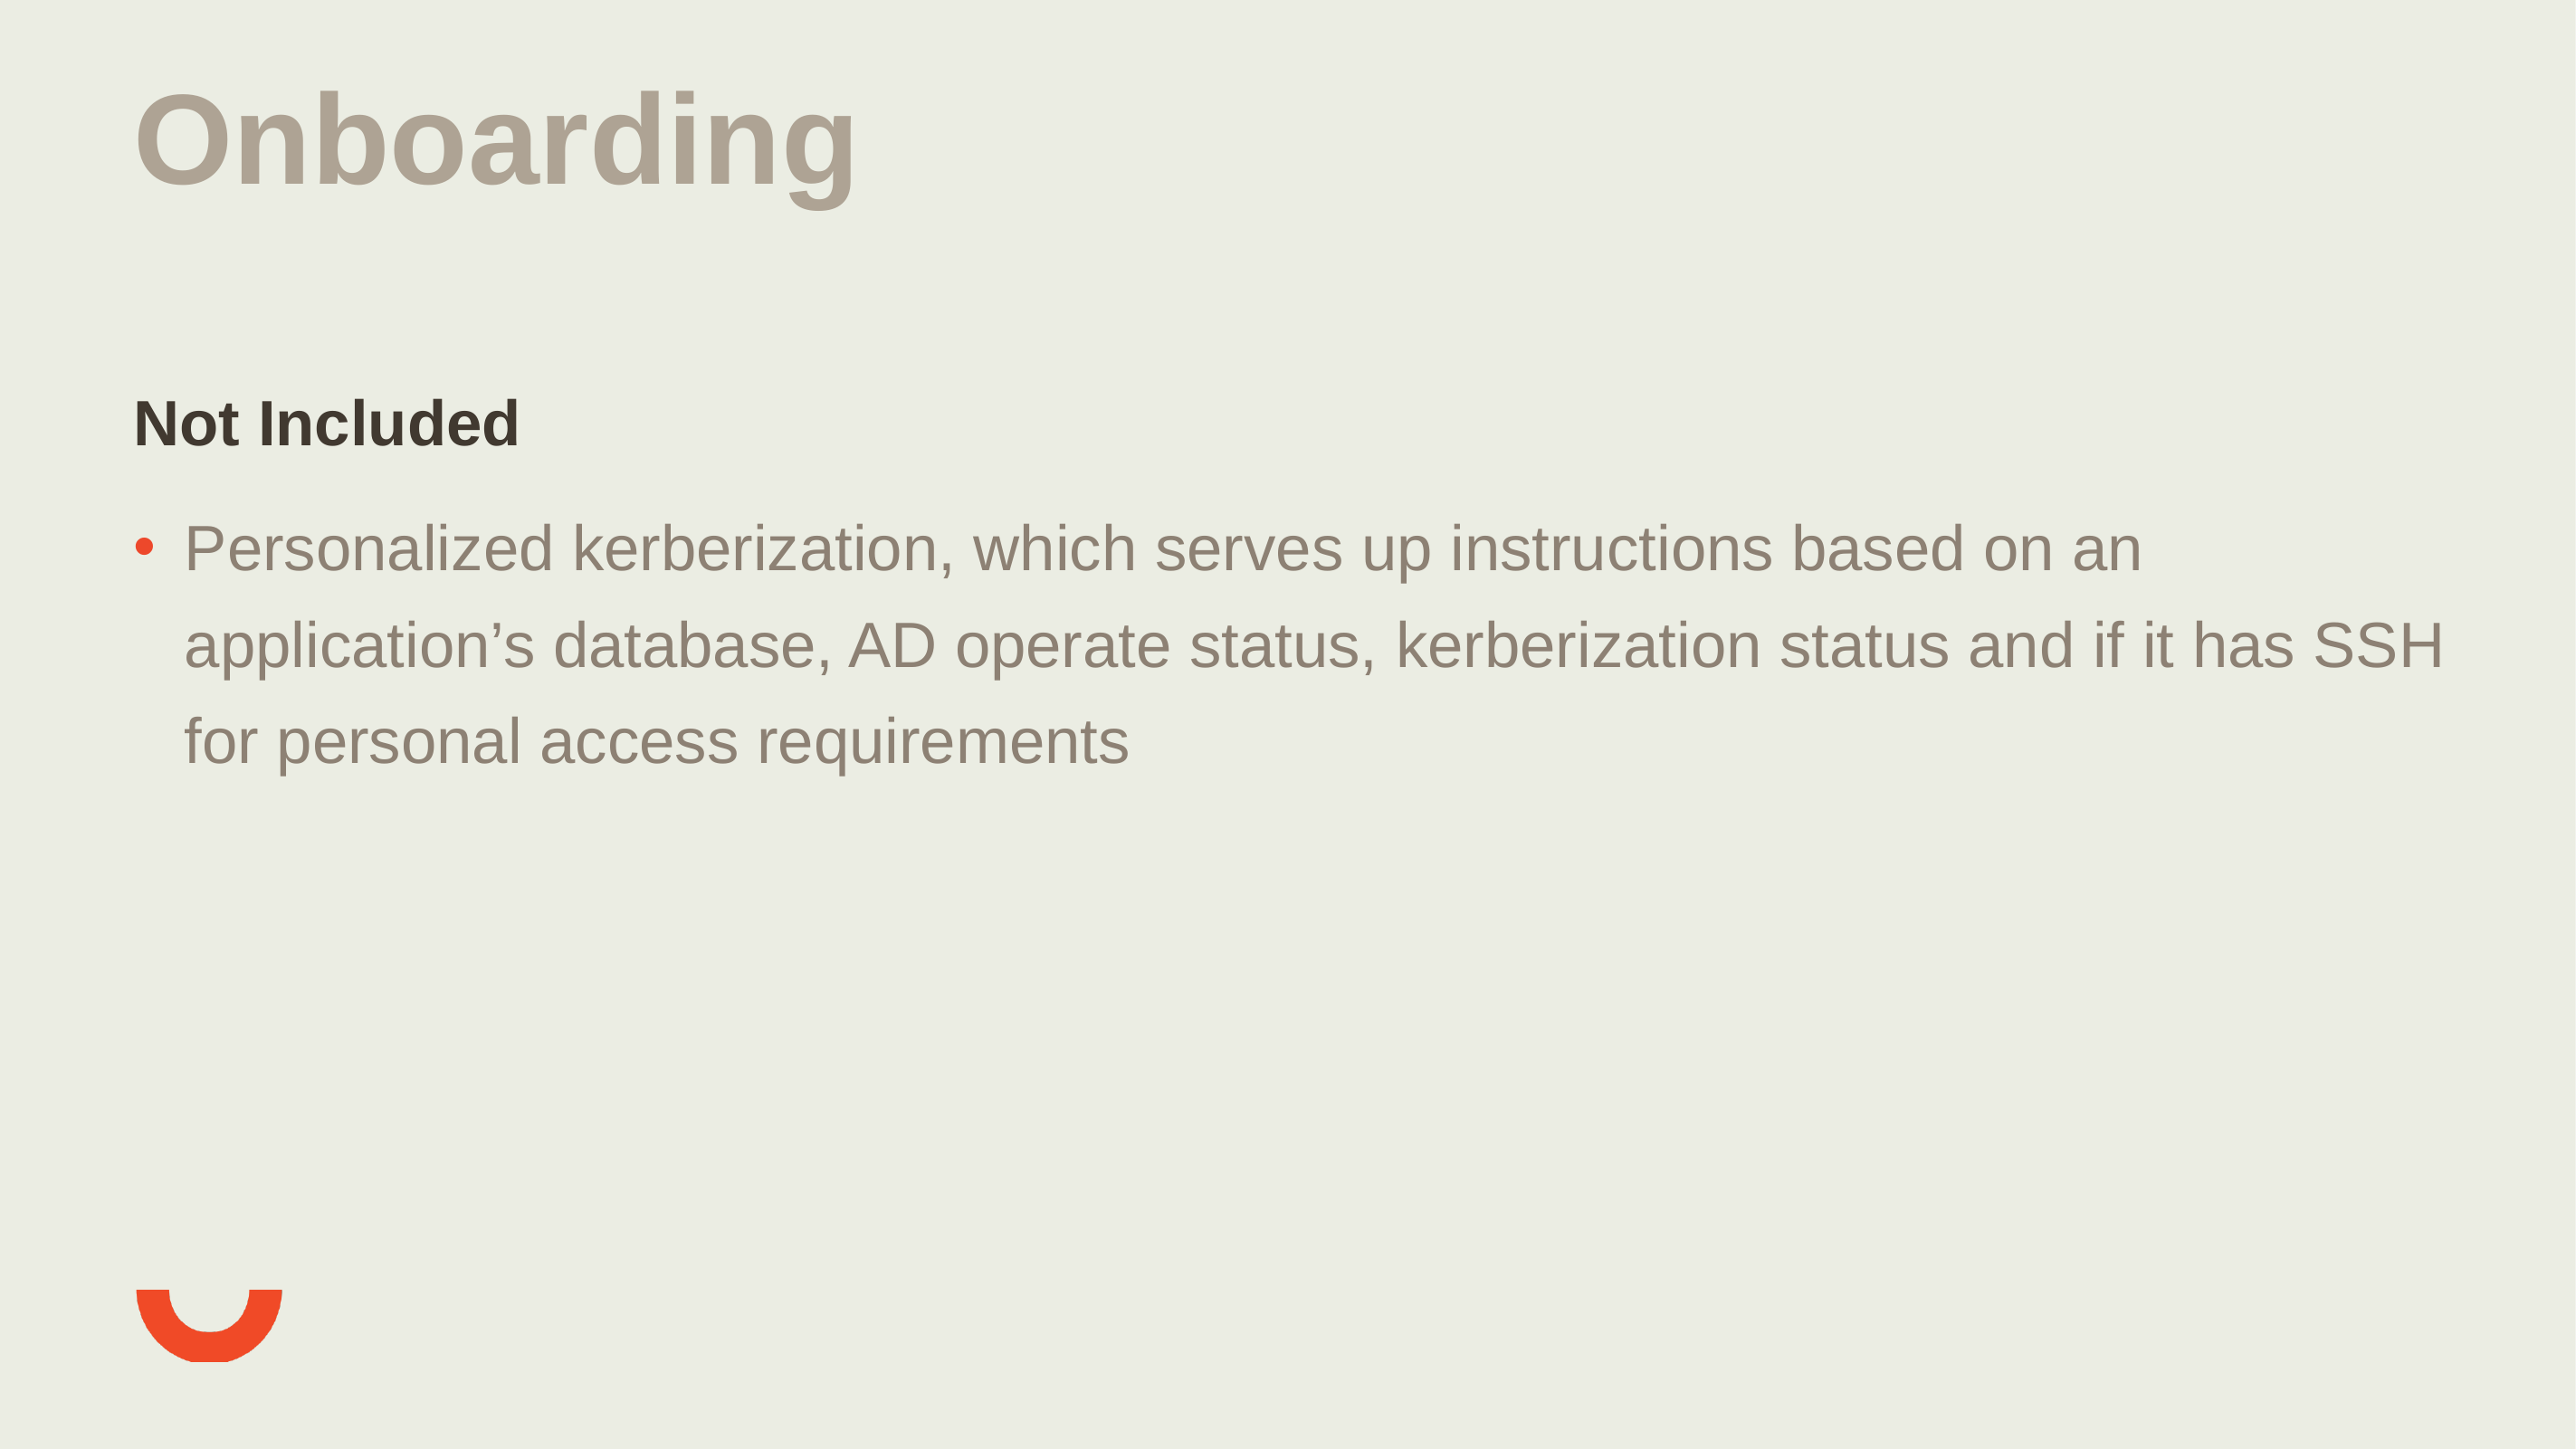

# Onboarding
Not Included
Personalized kerberization, which serves up instructions based on an application’s database, AD operate status, kerberization status and if it has SSH for personal access requirements